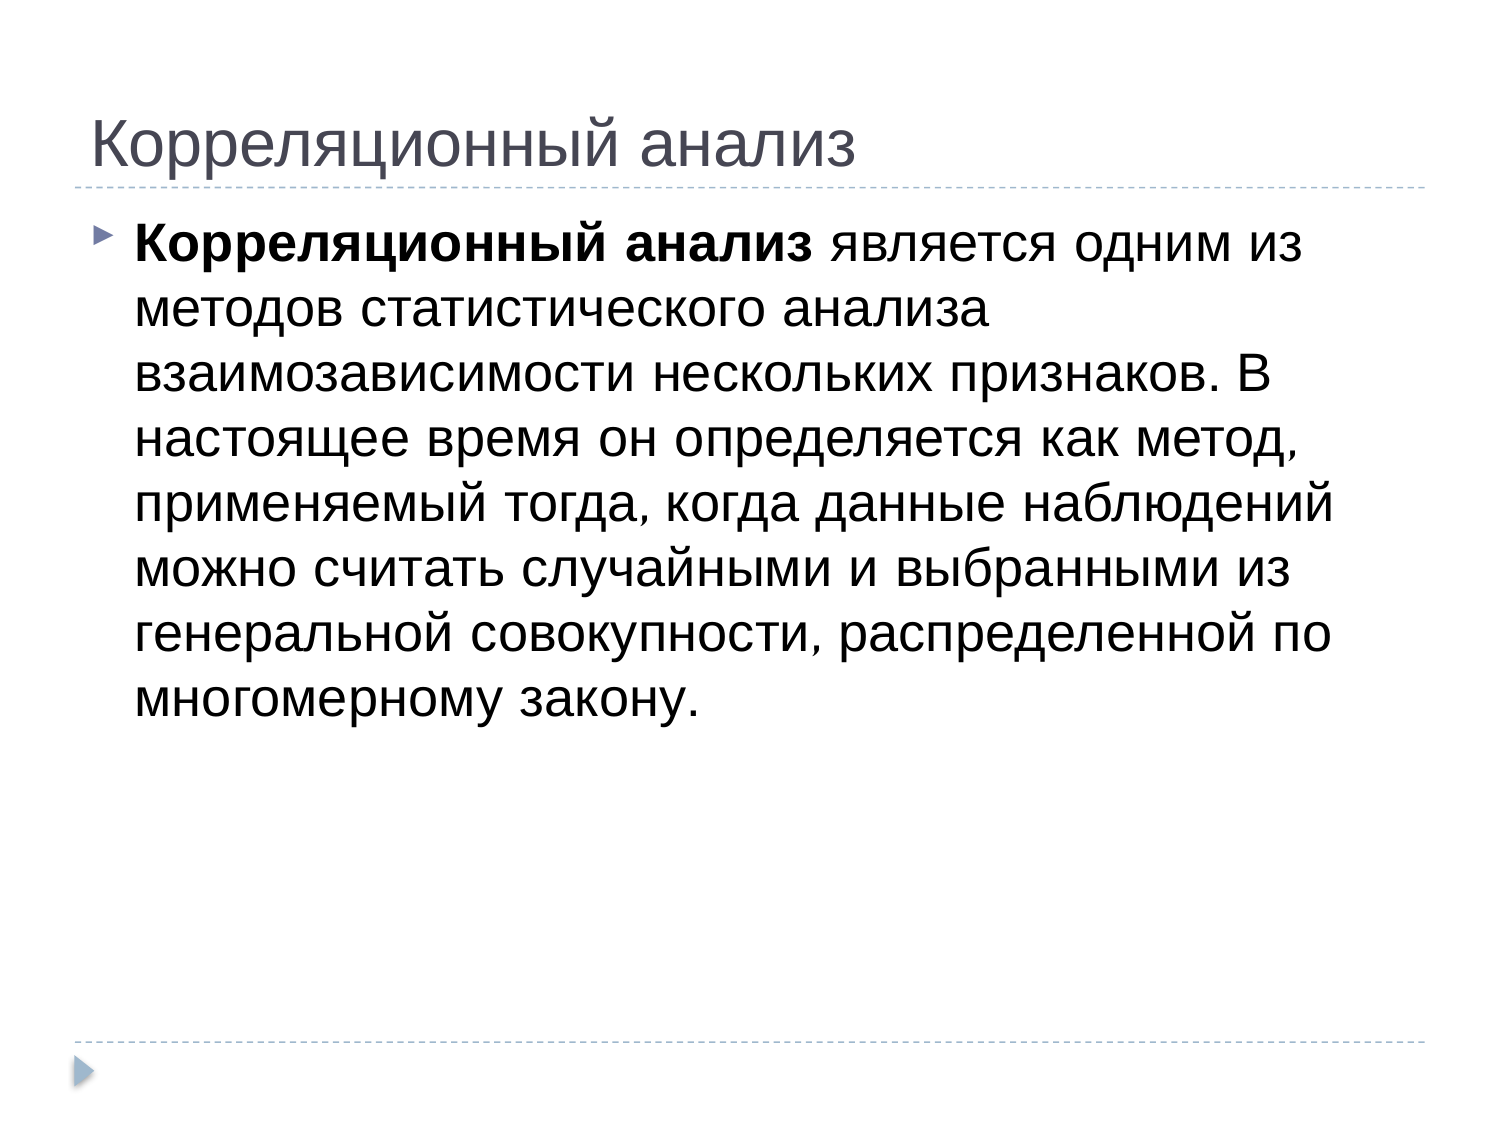

# Корреляционный анализ
Корреляционный анализ является одним из методов статистического анализа взаимозависимости нескольких признаков. В настоящее время он определяется как метод, применяемый тогда, когда данные наблюдений можно считать случайными и выбранными из генеральной совокупности, распределенной по многомерному закону.